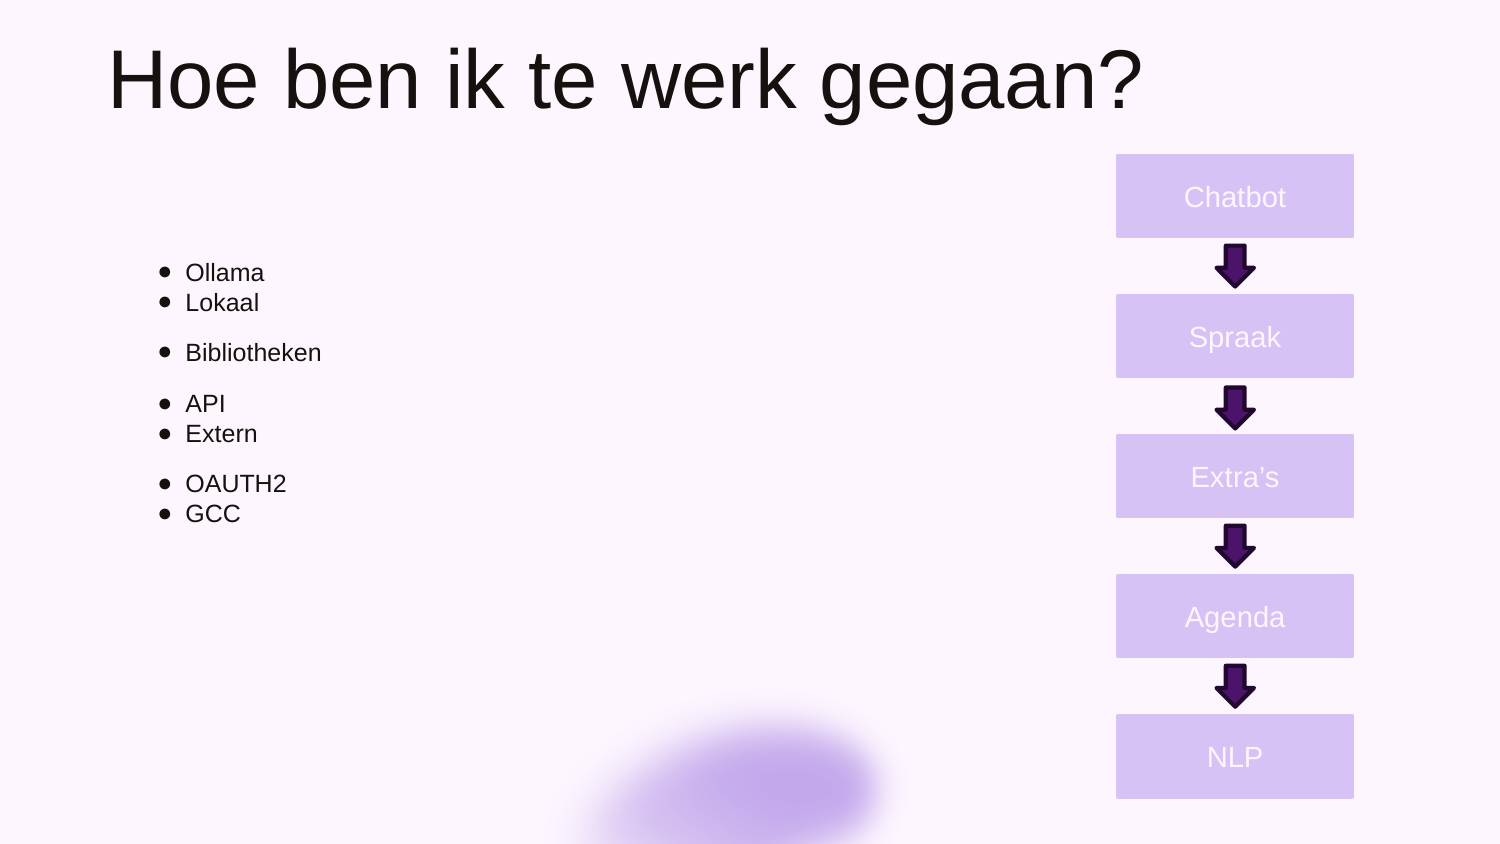

# Hoe ben ik te werk gegaan?
Chatbot
Ollama
Lokaal

Spraak
Bibliotheken
API
Extern

Extra’s
OAUTH2
GCC

Agenda

NLP